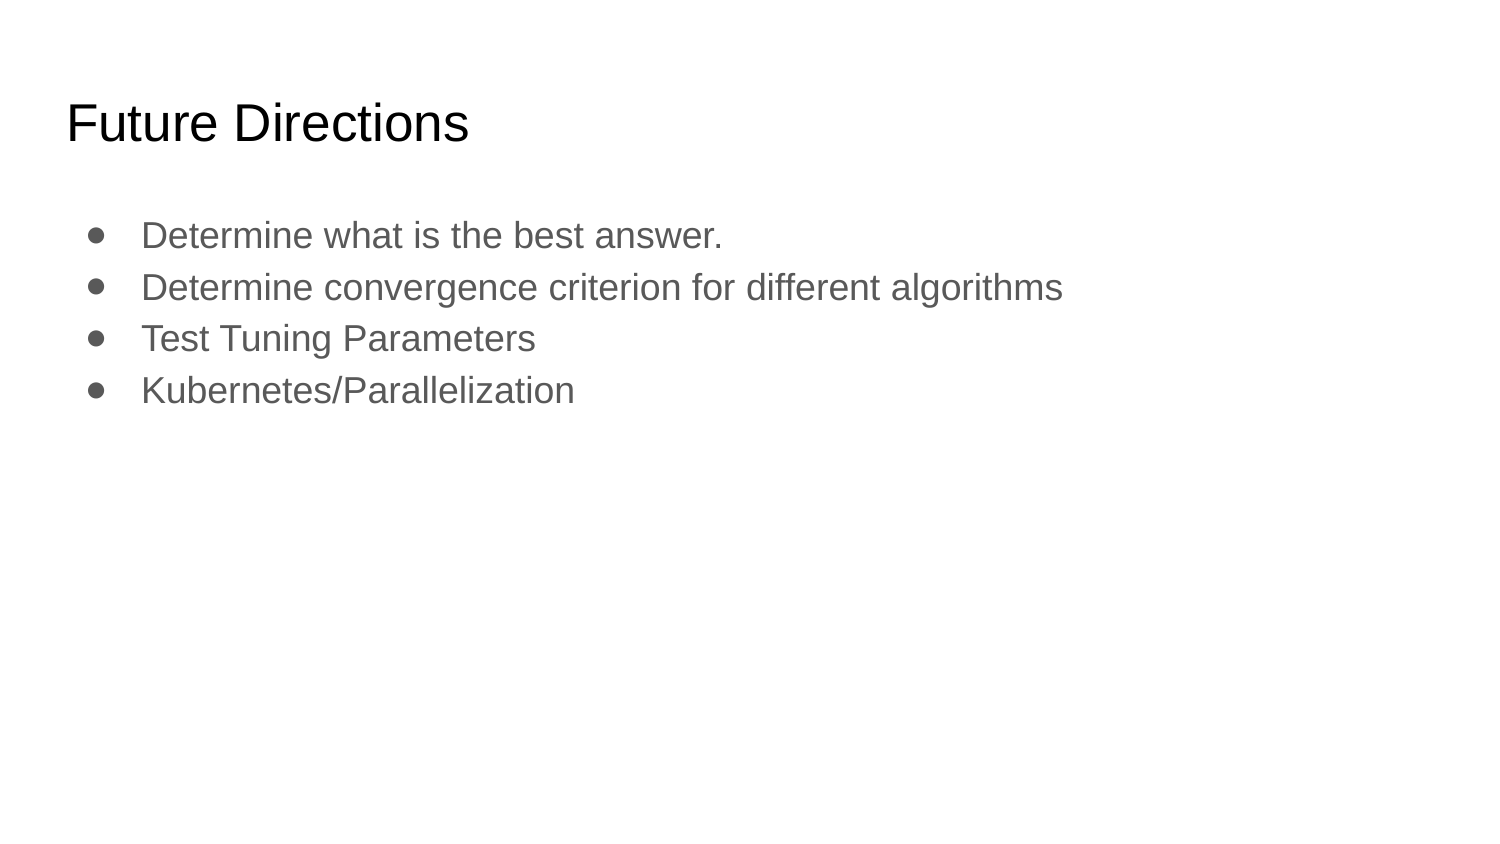

# Future Directions
Determine what is the best answer.
Determine convergence criterion for different algorithms
Test Tuning Parameters
Kubernetes/Parallelization